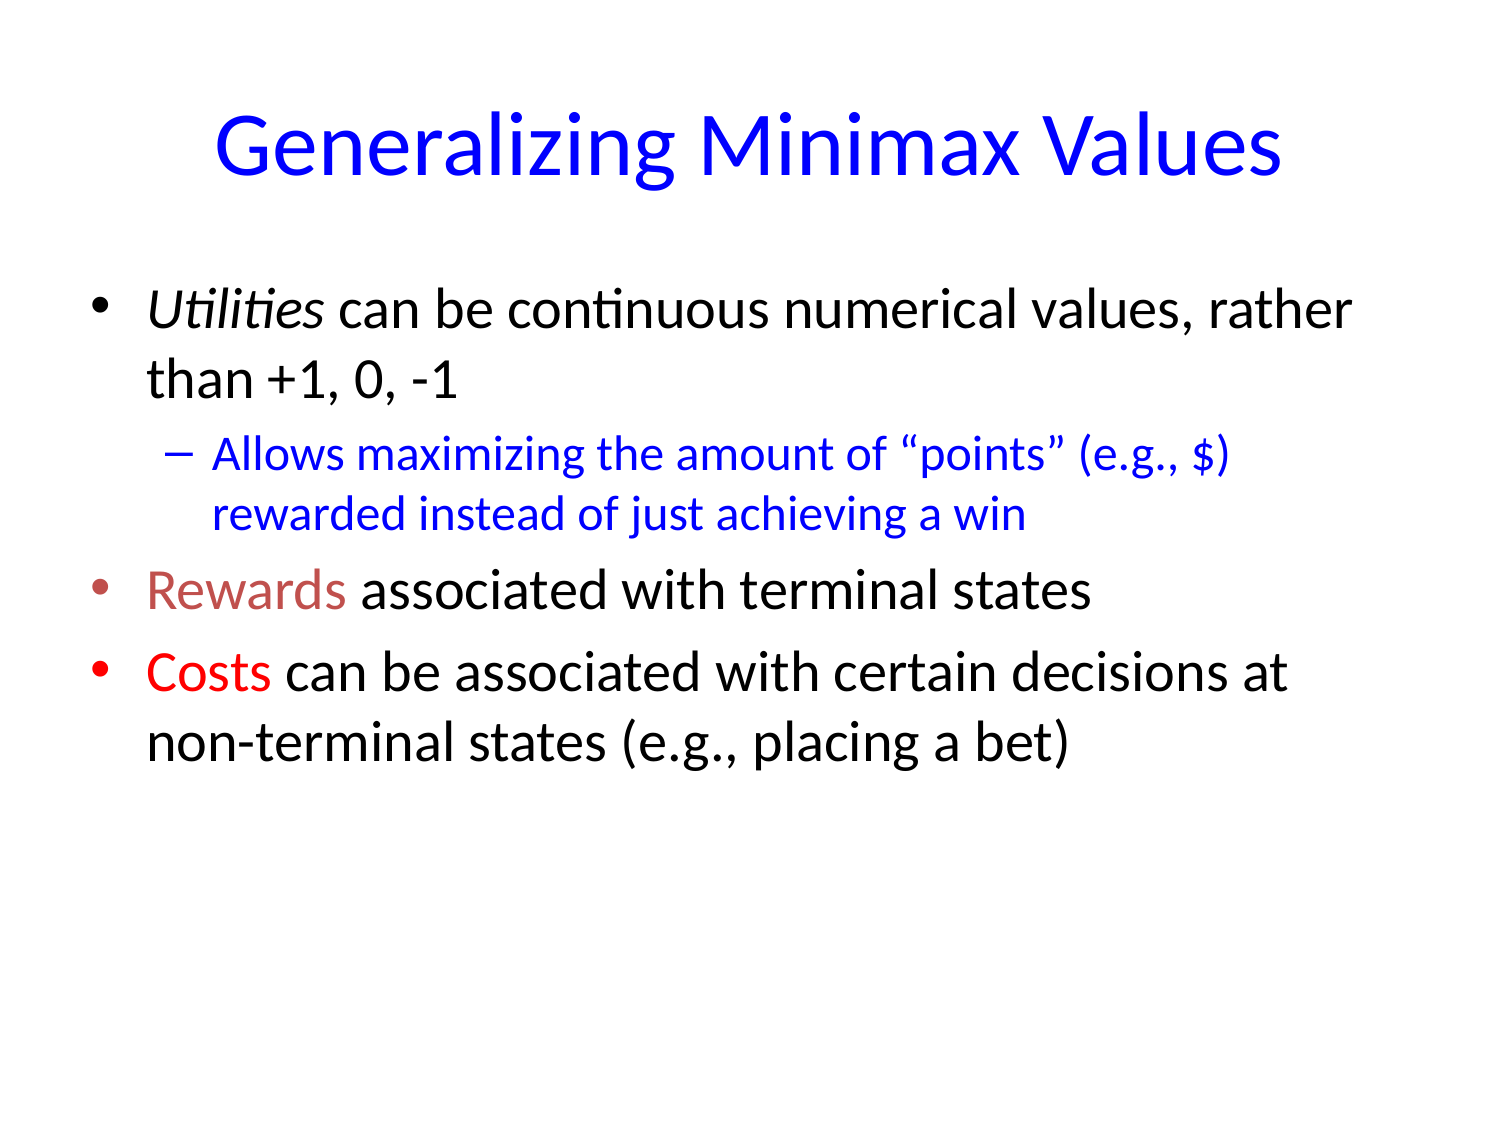

# Generalizing Minimax Values
Utilities can be continuous numerical values, rather than +1, 0, -1
Allows maximizing the amount of “points” (e.g., $) rewarded instead of just achieving a win
Rewards associated with terminal states
Costs can be associated with certain decisions at non-terminal states (e.g., placing a bet)